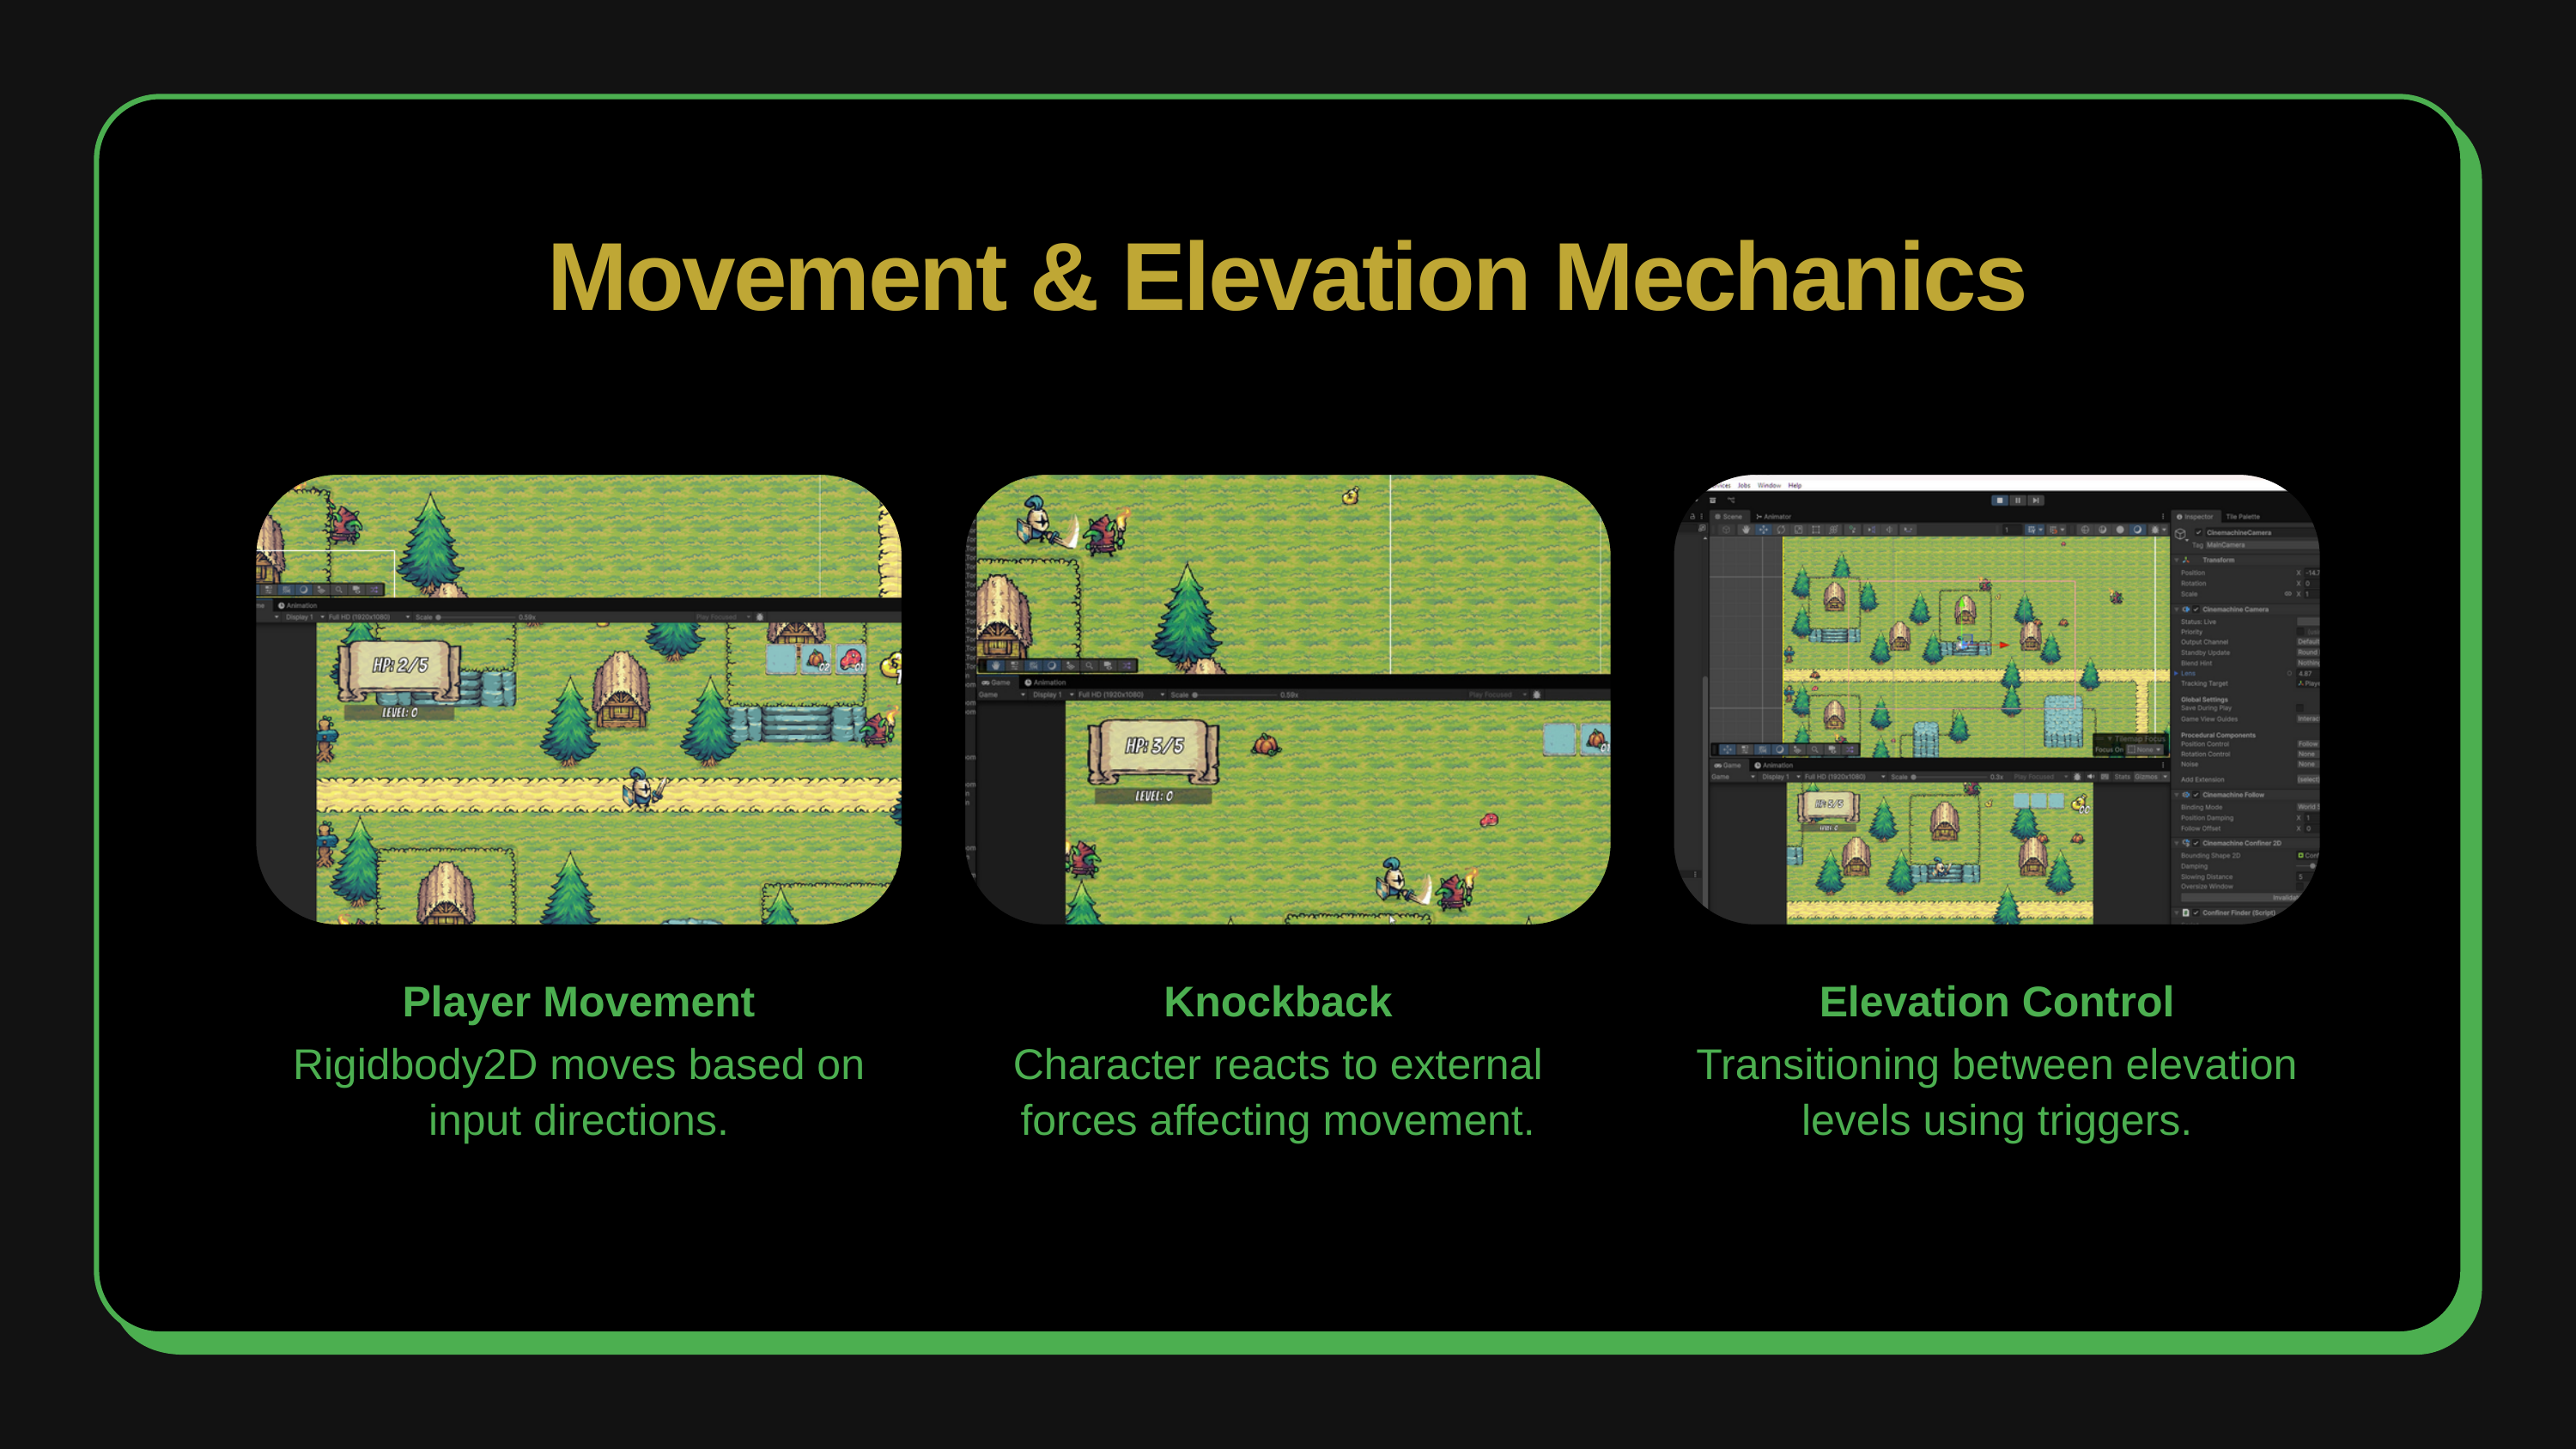

Movement & Elevation Mechanics

Player Movement
Knockback
Elevation Control
Rigidbody2D moves based on input directions.
Character reacts to external forces affecting movement.
Transitioning between elevation levels using triggers.